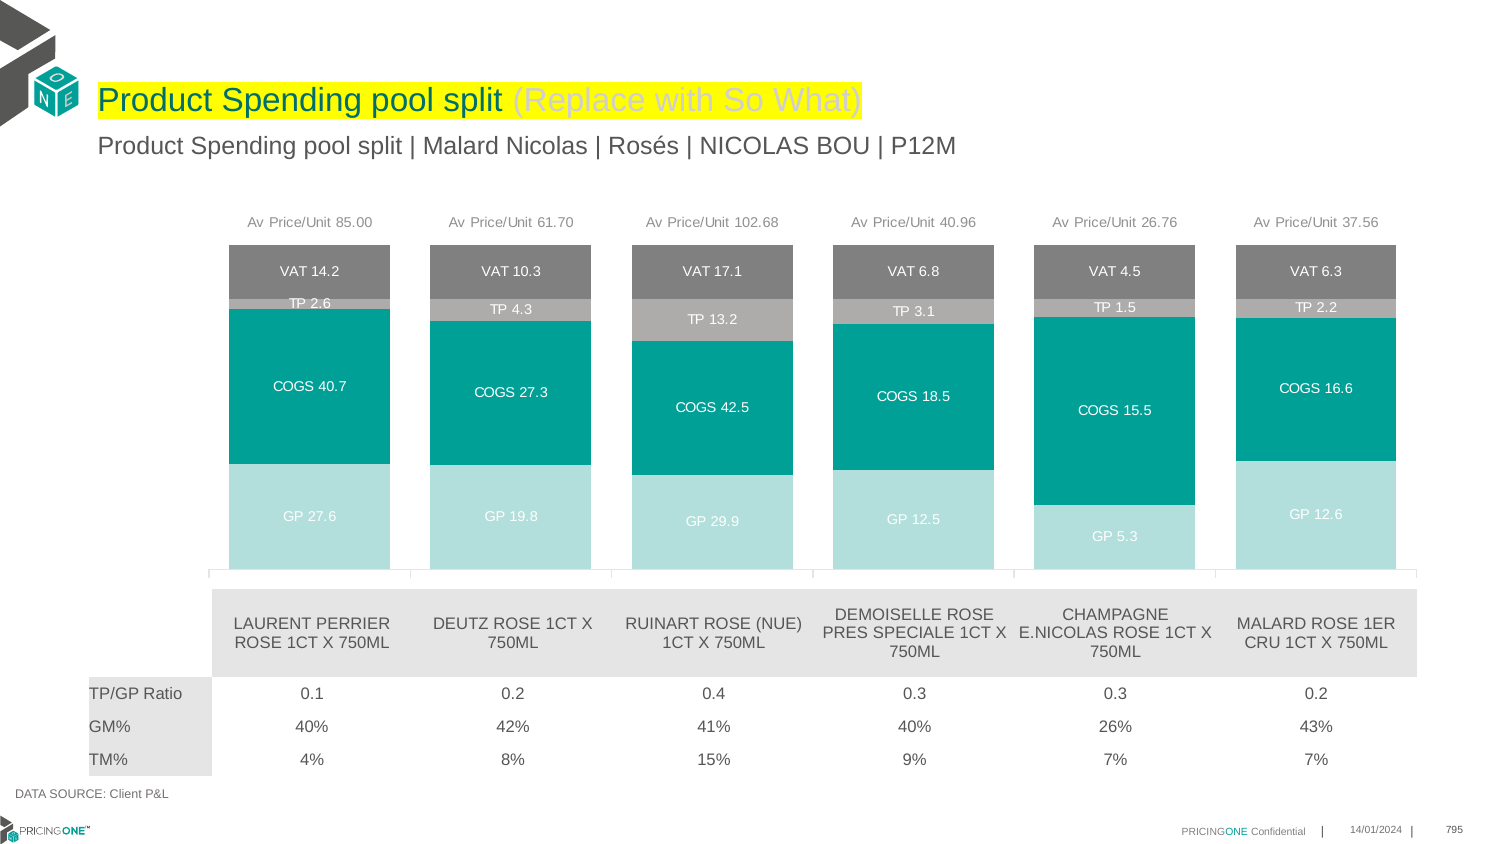

# Product Spending pool split (Replace with So What)
Product Spending pool split | Malard Nicolas | Rosés | NICOLAS BOU | P12M

### Chart

| Category | GP | COGS | TP | VAT |
|---|---|---|---|---|
| Av Price/Unit 85.00 | 27.5557972972973 | 40.7228054054054 | 2.554763063063092 | 14.166666666666663 |
| Av Price/Unit 61.70 | 19.8023 | 27.33962 | 4.274746666666665 | 10.28333333333333 |
| Av Price/Unit 102.68 | 29.860345161290322 | 42.509874193548384 | 13.194296774193546 | 17.112903225806452 |
| Av Price/Unit 40.96 | 12.51505652173913 | 18.467793478260873 | 3.1475847826086962 | 6.826086956521739 |
| Av Price/Unit 26.76 | 5.335402941176471 | 15.49789705882353 | 1.4706215686274469 | 4.4607843137254894 |
| Av Price/Unit 37.56 | 12.560697674418606 | 16.583246511627905 | 2.154505426356593 | 6.259689922480617 |
|  | LAURENT PERRIER ROSE 1CT X 750ML | DEUTZ ROSE 1CT X 750ML | RUINART ROSE (NUE) 1CT X 750ML | DEMOISELLE ROSE PRES SPECIALE 1CT X 750ML | CHAMPAGNE E.NICOLAS ROSE 1CT X 750ML | MALARD ROSE 1ER CRU 1CT X 750ML |
| --- | --- | --- | --- | --- | --- | --- |
| TP/GP Ratio | 0.1 | 0.2 | 0.4 | 0.3 | 0.3 | 0.2 |
| GM% | 40% | 42% | 41% | 40% | 26% | 43% |
| TM% | 4% | 8% | 15% | 9% | 7% | 7% |
DATA SOURCE: Client P&L

14/01/2024
795